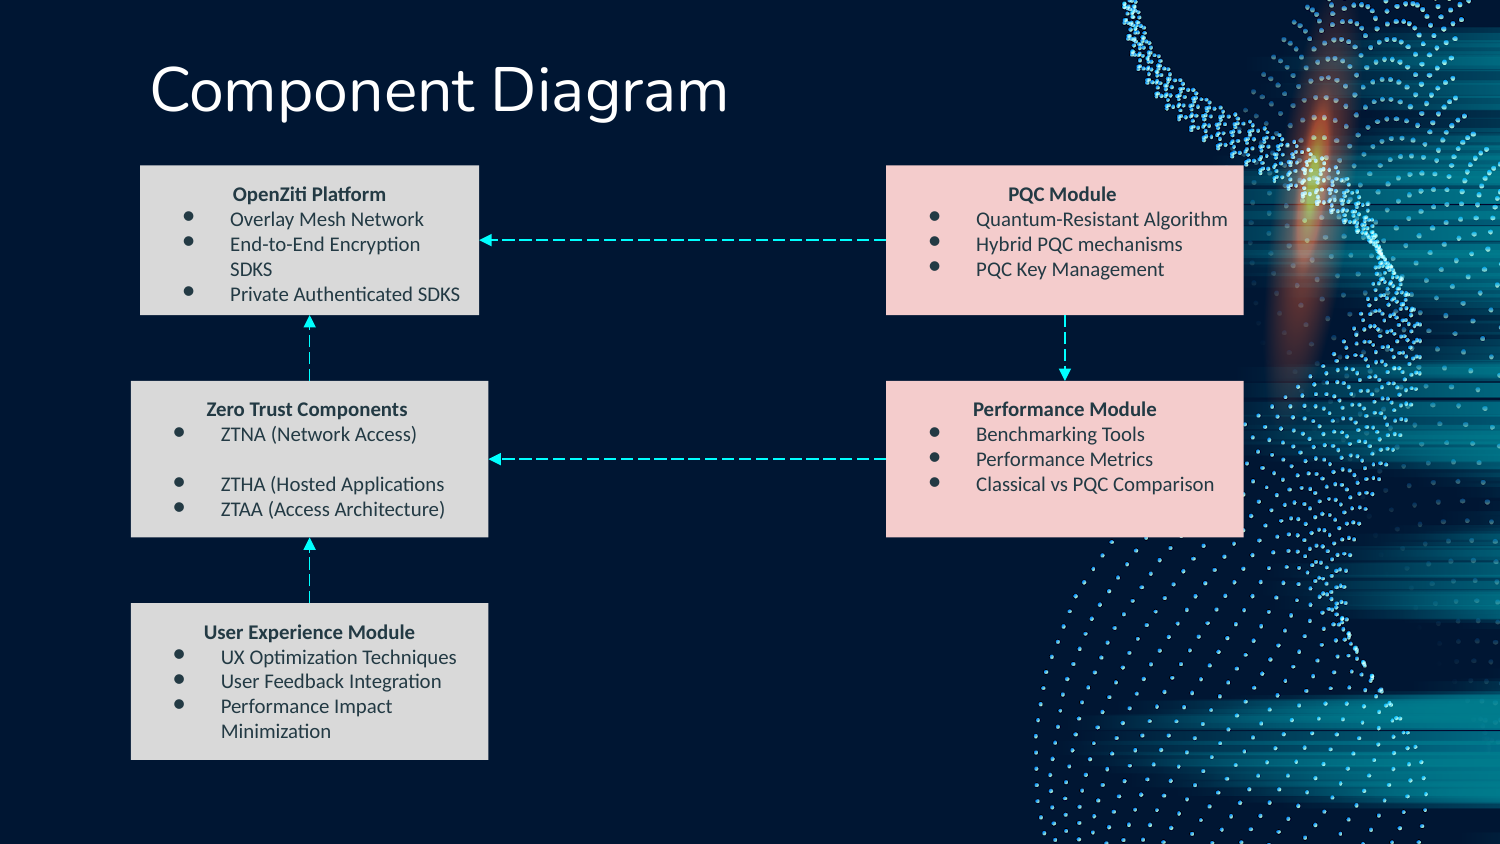

Component Diagram
OpenZiti Platform
Overlay Mesh Network
End-to-End Encryption SDKS
Private Authenticated SDKS
PQC Module
Quantum-Resistant Algorithm
Hybrid PQC mechanisms
PQC Key Management
Zero Trust Components
ZTNA (Network Access)
ZTHA (Hosted Applications
ZTAA (Access Architecture)

Performance Module
Benchmarking Tools
Performance Metrics
Classical vs PQC Comparison

User Experience Module
UX Optimization Techniques
User Feedback Integration
Performance Impact Minimization